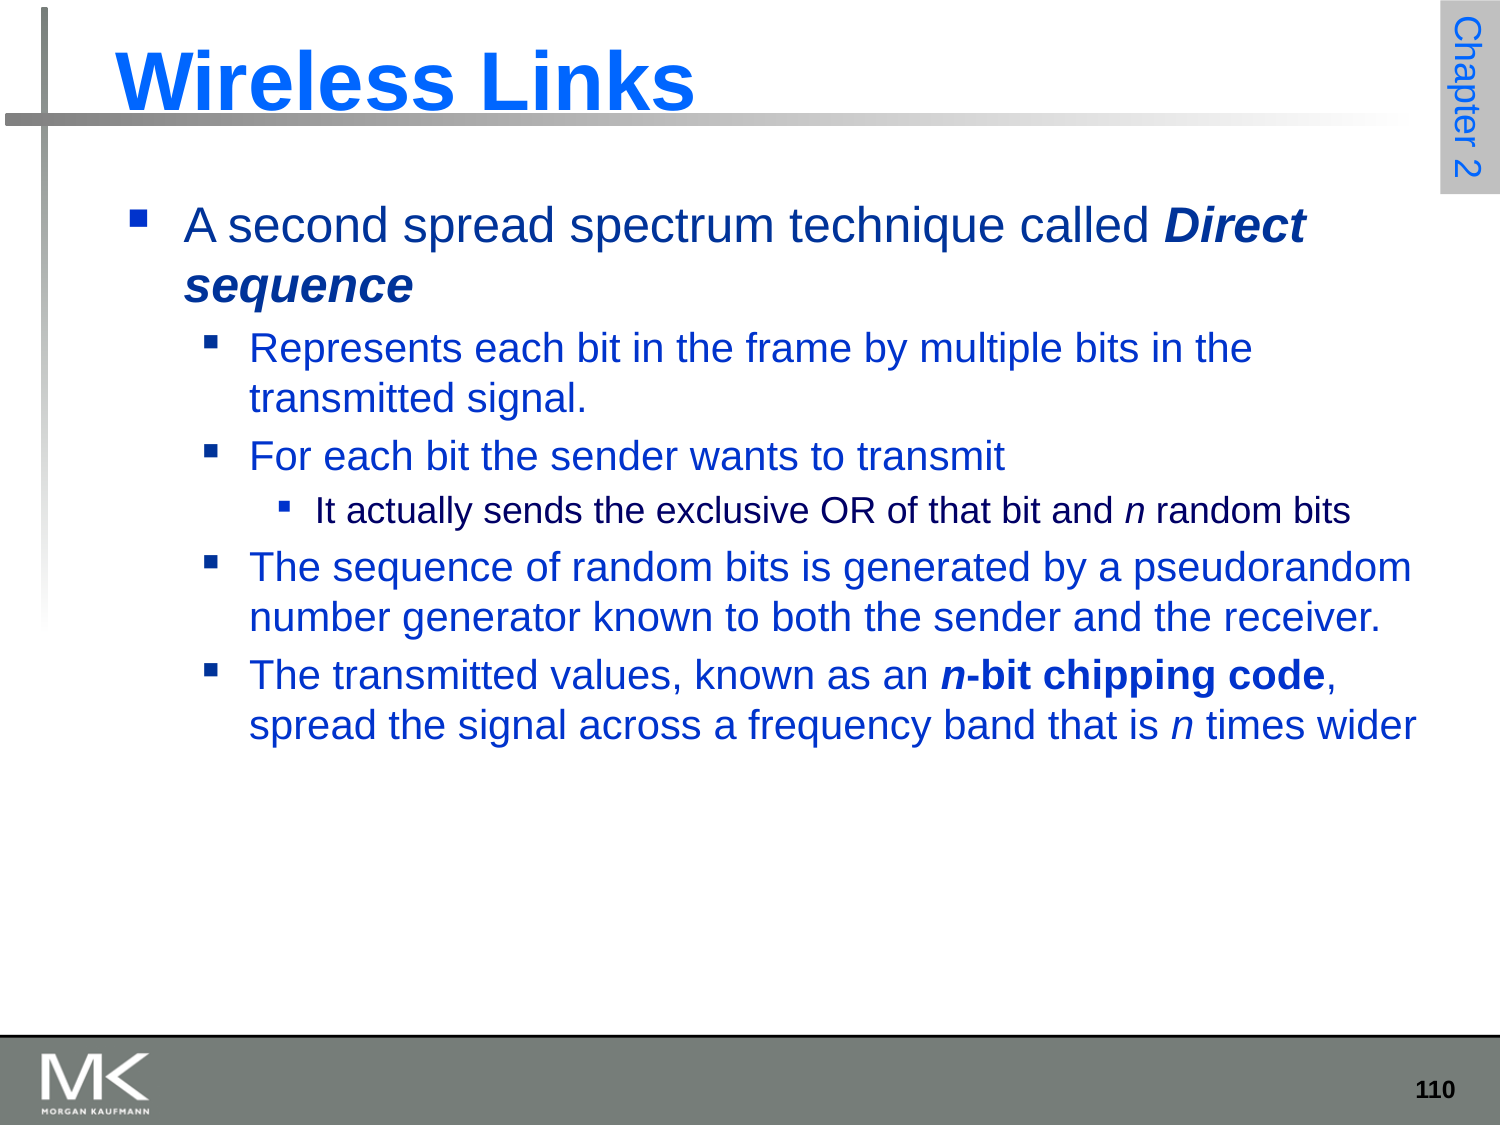

# Wireless Links
A second spread spectrum technique called Direct sequence
Represents each bit in the frame by multiple bits in the transmitted signal.
For each bit the sender wants to transmit
It actually sends the exclusive OR of that bit and n random bits
The sequence of random bits is generated by a pseudorandom number generator known to both the sender and the receiver.
The transmitted values, known as an n-bit chipping code, spread the signal across a frequency band that is n times wider